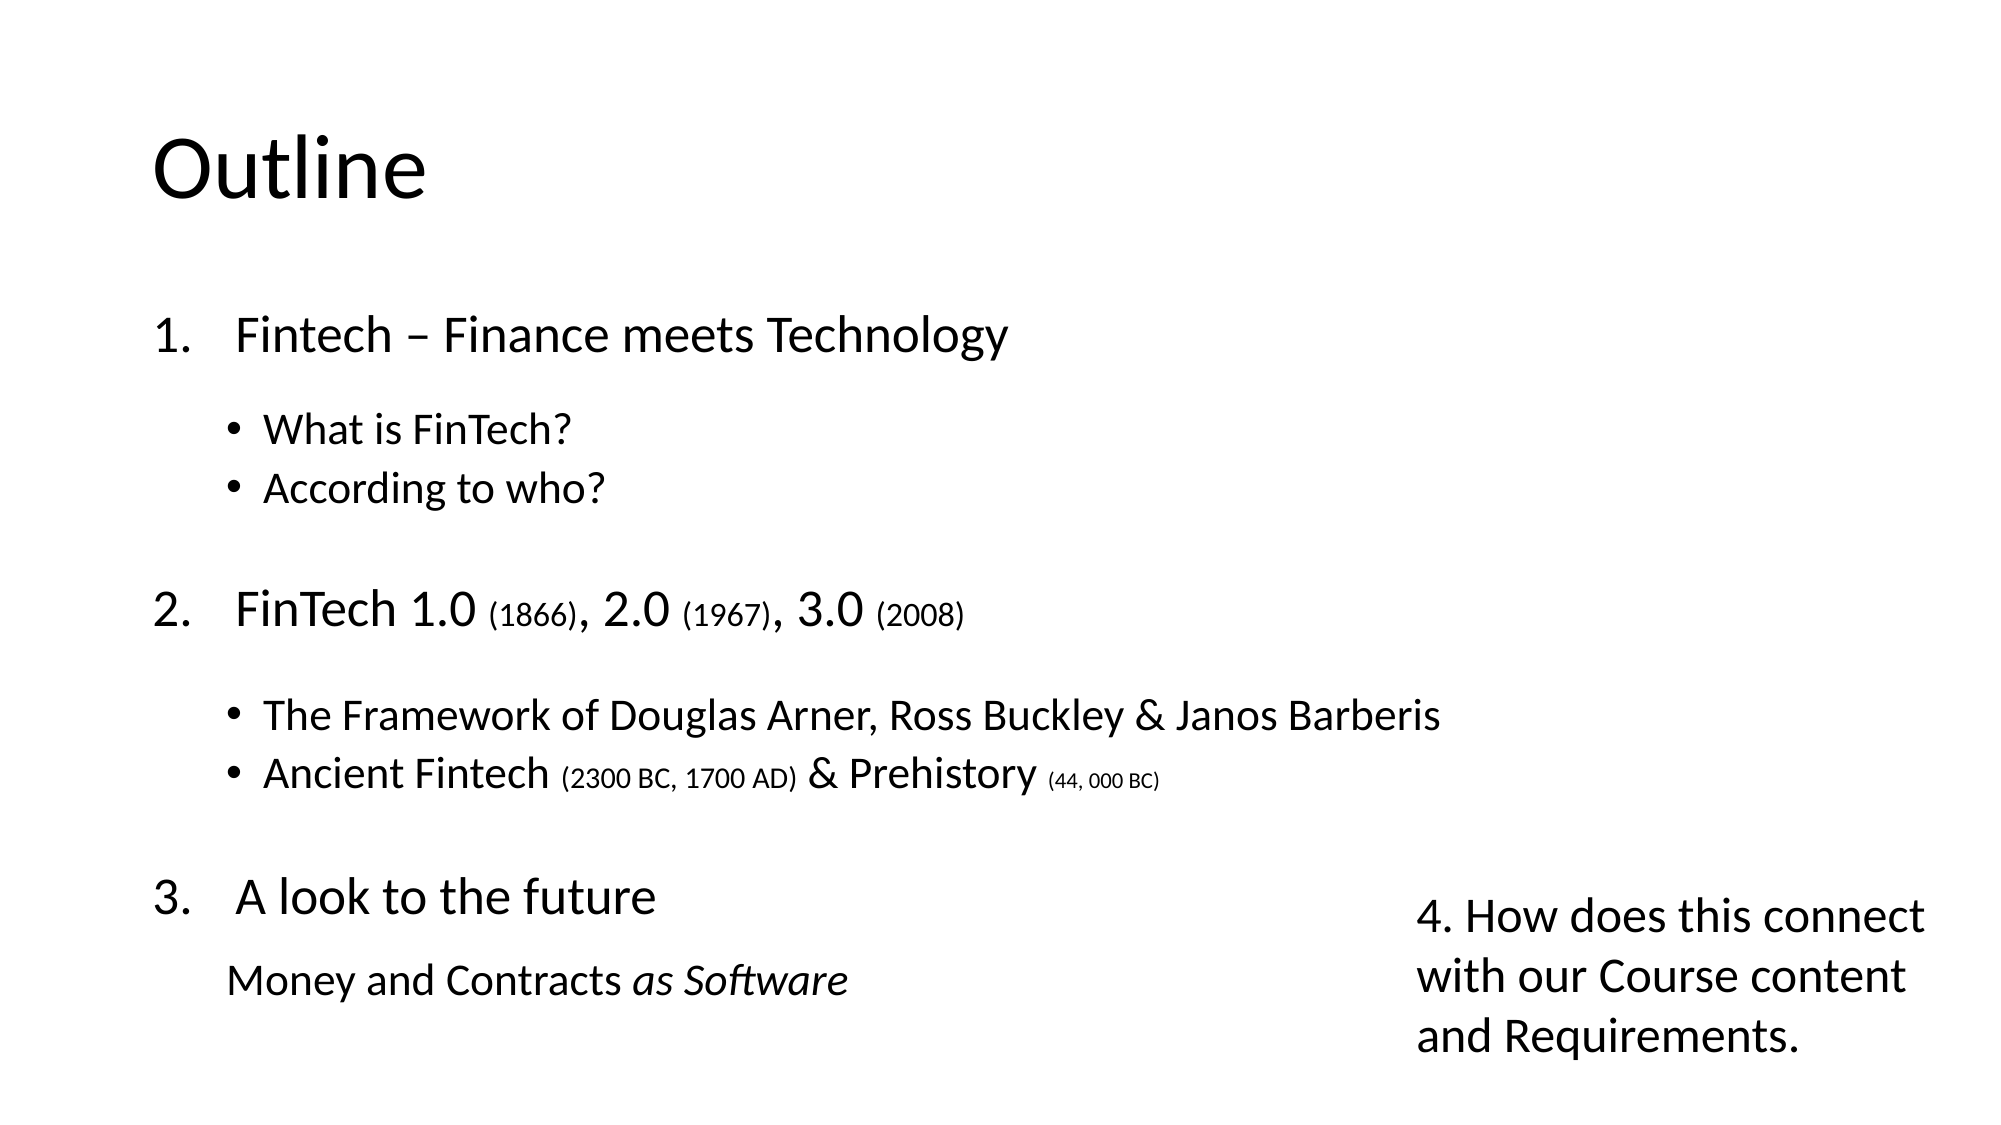

# Outline
Fintech – Finance meets Technology
What is FinTech?
According to who?
FinTech 1.0 (1866), 2.0 (1967), 3.0 (2008)

The Framework of Douglas Arner, Ross Buckley & Janos Barberis
Ancient Fintech (2300 BC, 1700 AD) & Prehistory (44, 000 BC)

A look to the future

	Money and Contracts as Software

4. How does this connect with our Course content and Requirements.